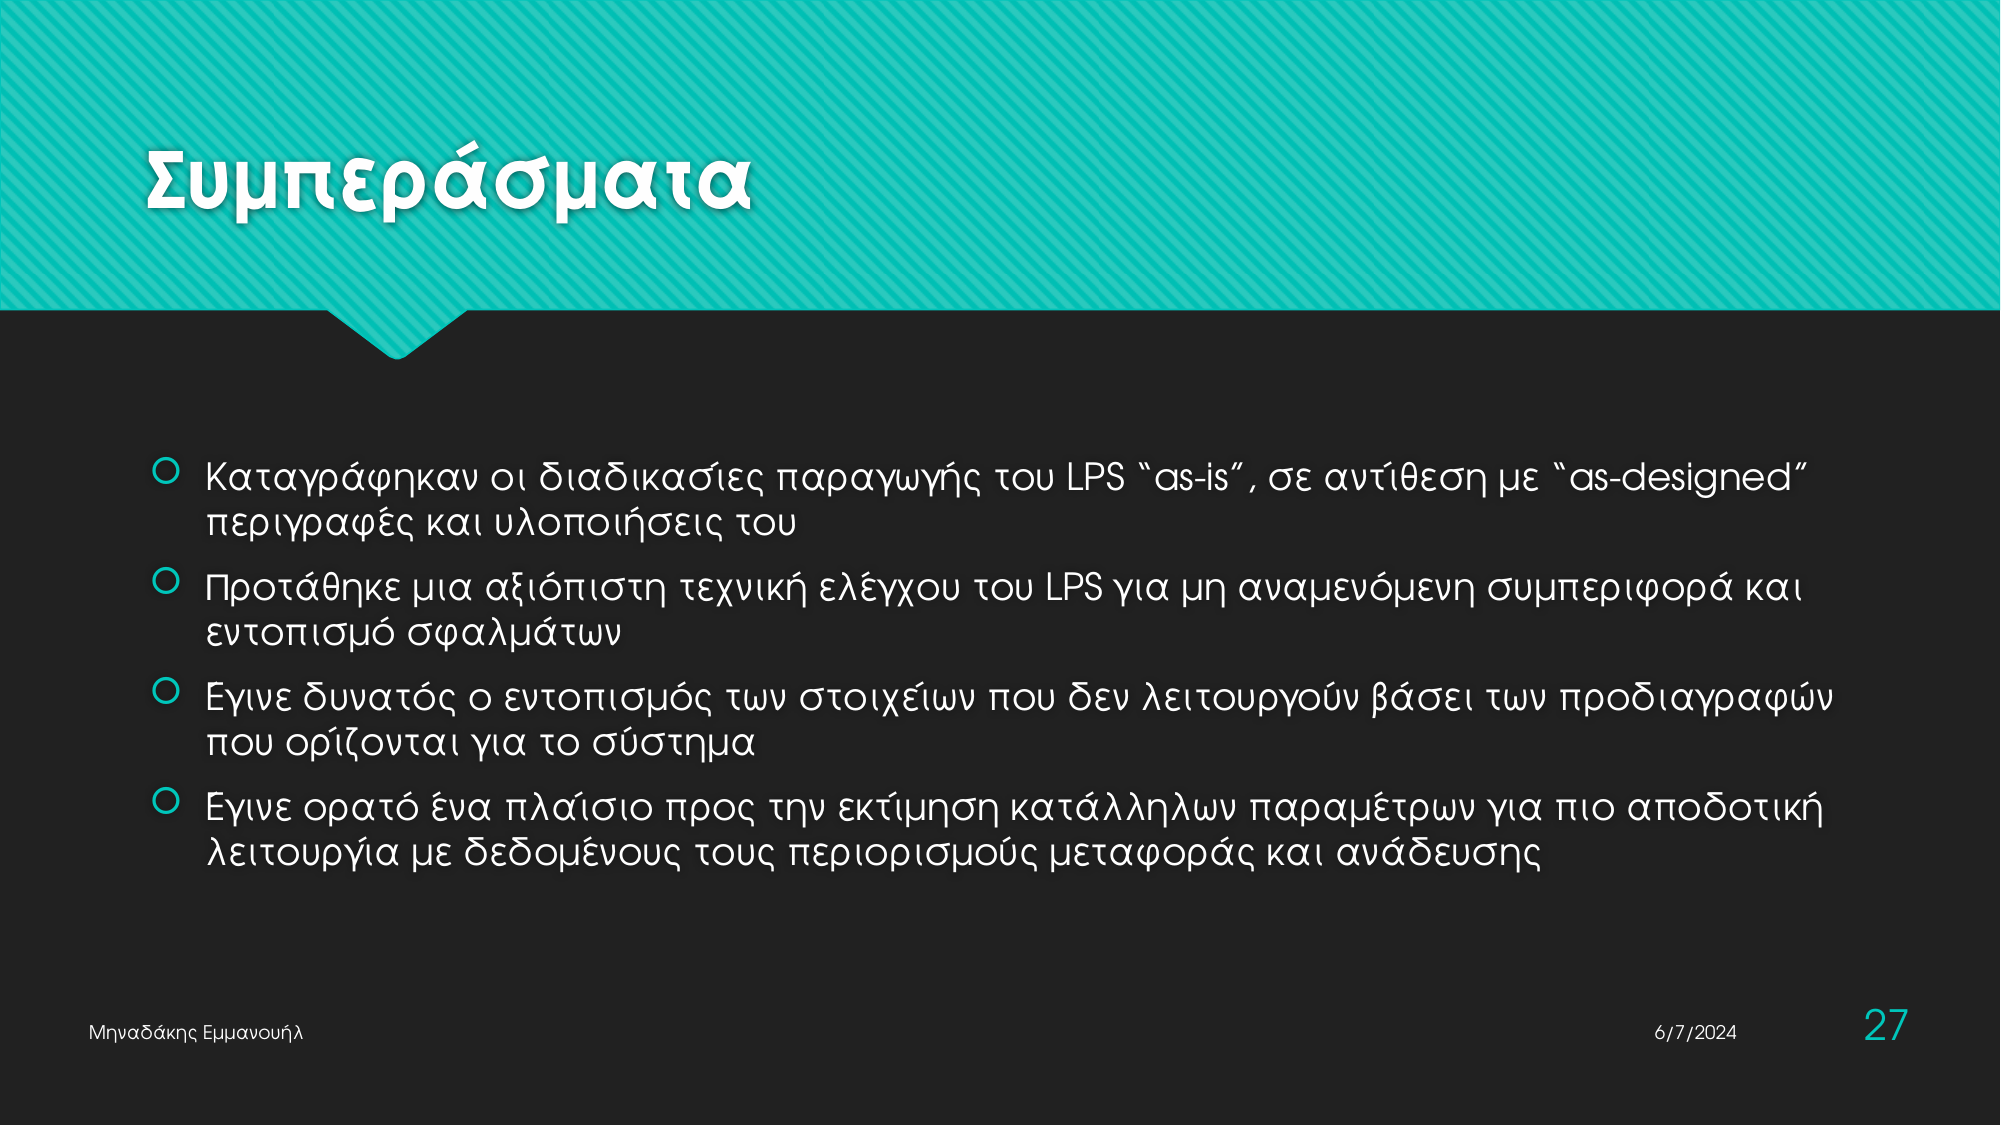

# Συμπεράσματα
Καταγράφηκαν οι διαδικασίες παραγωγής του LPS “as-is”, σε αντίθεση με “as-designed” περιγραφές και υλοποιήσεις του
Προτάθηκε μια αξιόπιστη τεχνική ελέγχου του LPS για μη αναμενόμενη συμπεριφορά και εντοπισμό σφαλμάτων
Έγινε δυνατός ο εντοπισμός των στοιχείων που δεν λειτουργούν βάσει των προδιαγραφών που ορίζονται για το σύστημα
Έγινε ορατό ένα πλαίσιο προς την εκτίμηση κατάλληλων παραμέτρων για πιο αποδοτική λειτουργία με δεδομένους τους περιορισμούς μεταφοράς και ανάδευσης
27
Μηναδάκης Εμμανουήλ
6/7/2024